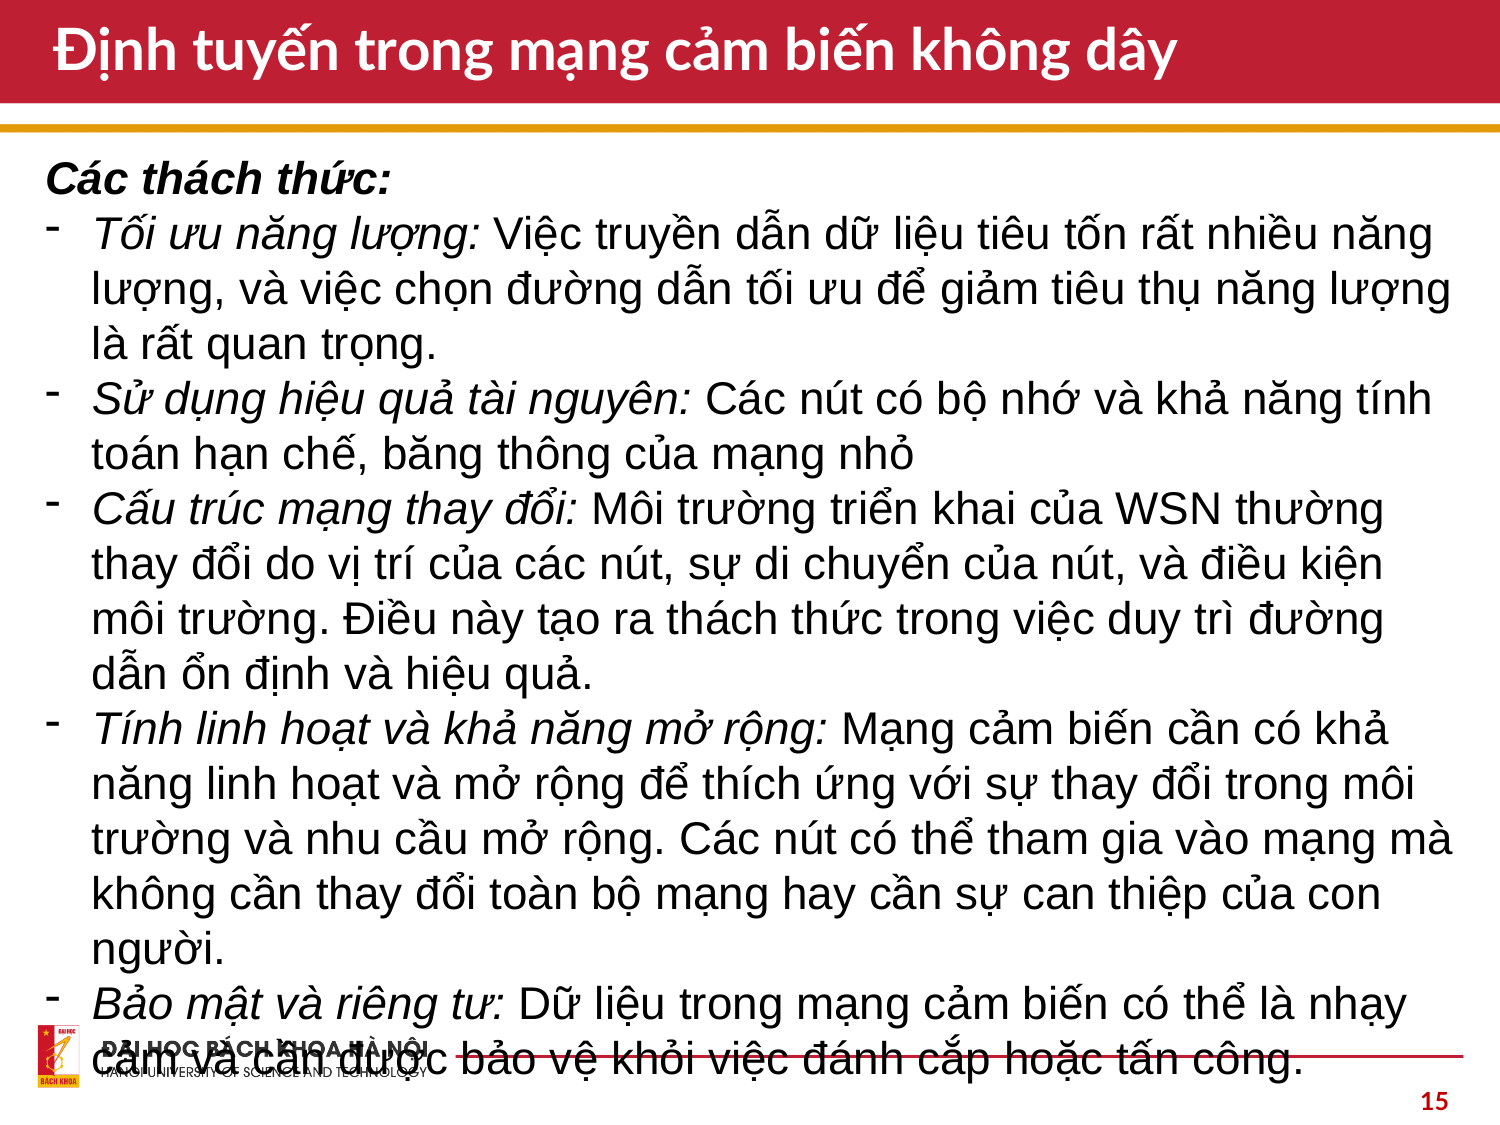

# Định tuyến trong mạng cảm biến không dây
Các thách thức:
Tối ưu năng lượng: Việc truyền dẫn dữ liệu tiêu tốn rất nhiều năng lượng, và việc chọn đường dẫn tối ưu để giảm tiêu thụ năng lượng là rất quan trọng.
Sử dụng hiệu quả tài nguyên: Các nút có bộ nhớ và khả năng tính toán hạn chế, băng thông của mạng nhỏ
Cấu trúc mạng thay đổi: Môi trường triển khai của WSN thường thay đổi do vị trí của các nút, sự di chuyển của nút, và điều kiện môi trường. Điều này tạo ra thách thức trong việc duy trì đường dẫn ổn định và hiệu quả.
Tính linh hoạt và khả năng mở rộng: Mạng cảm biến cần có khả năng linh hoạt và mở rộng để thích ứng với sự thay đổi trong môi trường và nhu cầu mở rộng. Các nút có thể tham gia vào mạng mà không cần thay đổi toàn bộ mạng hay cần sự can thiệp của con người.
Bảo mật và riêng tư: Dữ liệu trong mạng cảm biến có thể là nhạy cảm và cần được bảo vệ khỏi việc đánh cắp hoặc tấn công.

15